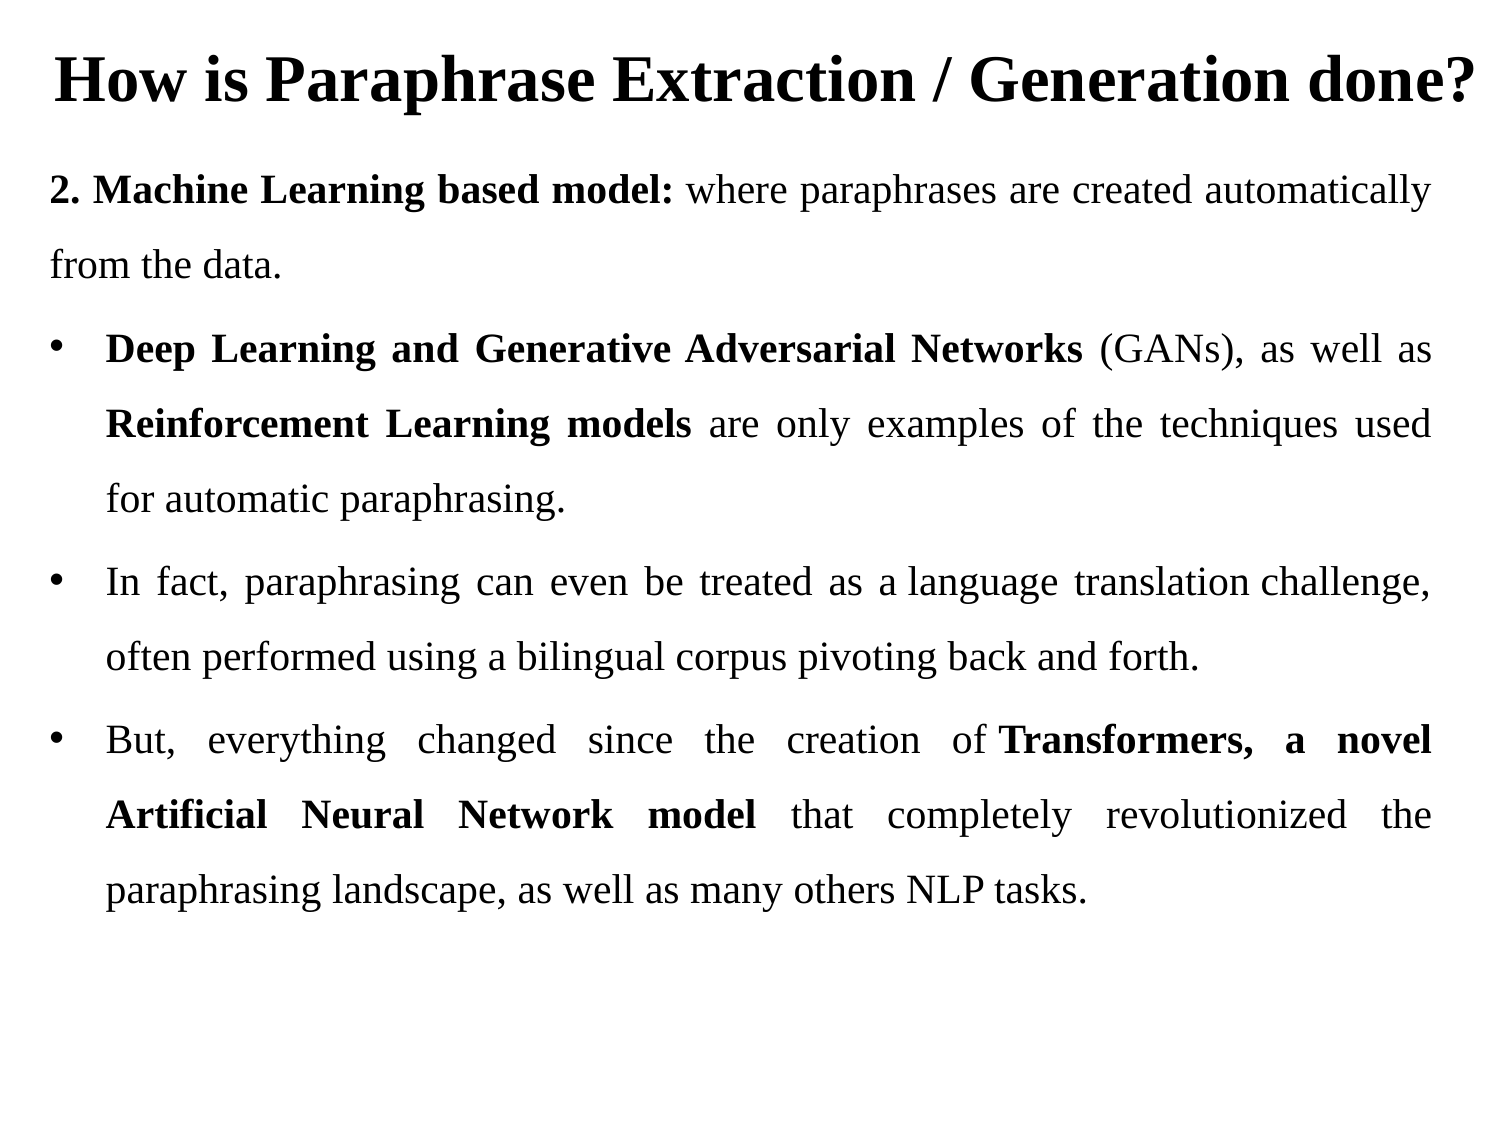

# How is Paraphrase Extraction / Generation done?
2. Machine Learning based model: where paraphrases are created automatically from the data.
Deep Learning and Generative Adversarial Networks (GANs), as well as Reinforcement Learning models are only examples of the techniques used for automatic paraphrasing.
In fact, paraphrasing can even be treated as a language translation challenge, often performed using a bilingual corpus pivoting back and forth.
But, everything changed since the creation of Transformers, a novel Artificial Neural Network model that completely revolutionized the paraphrasing landscape, as well as many others NLP tasks.